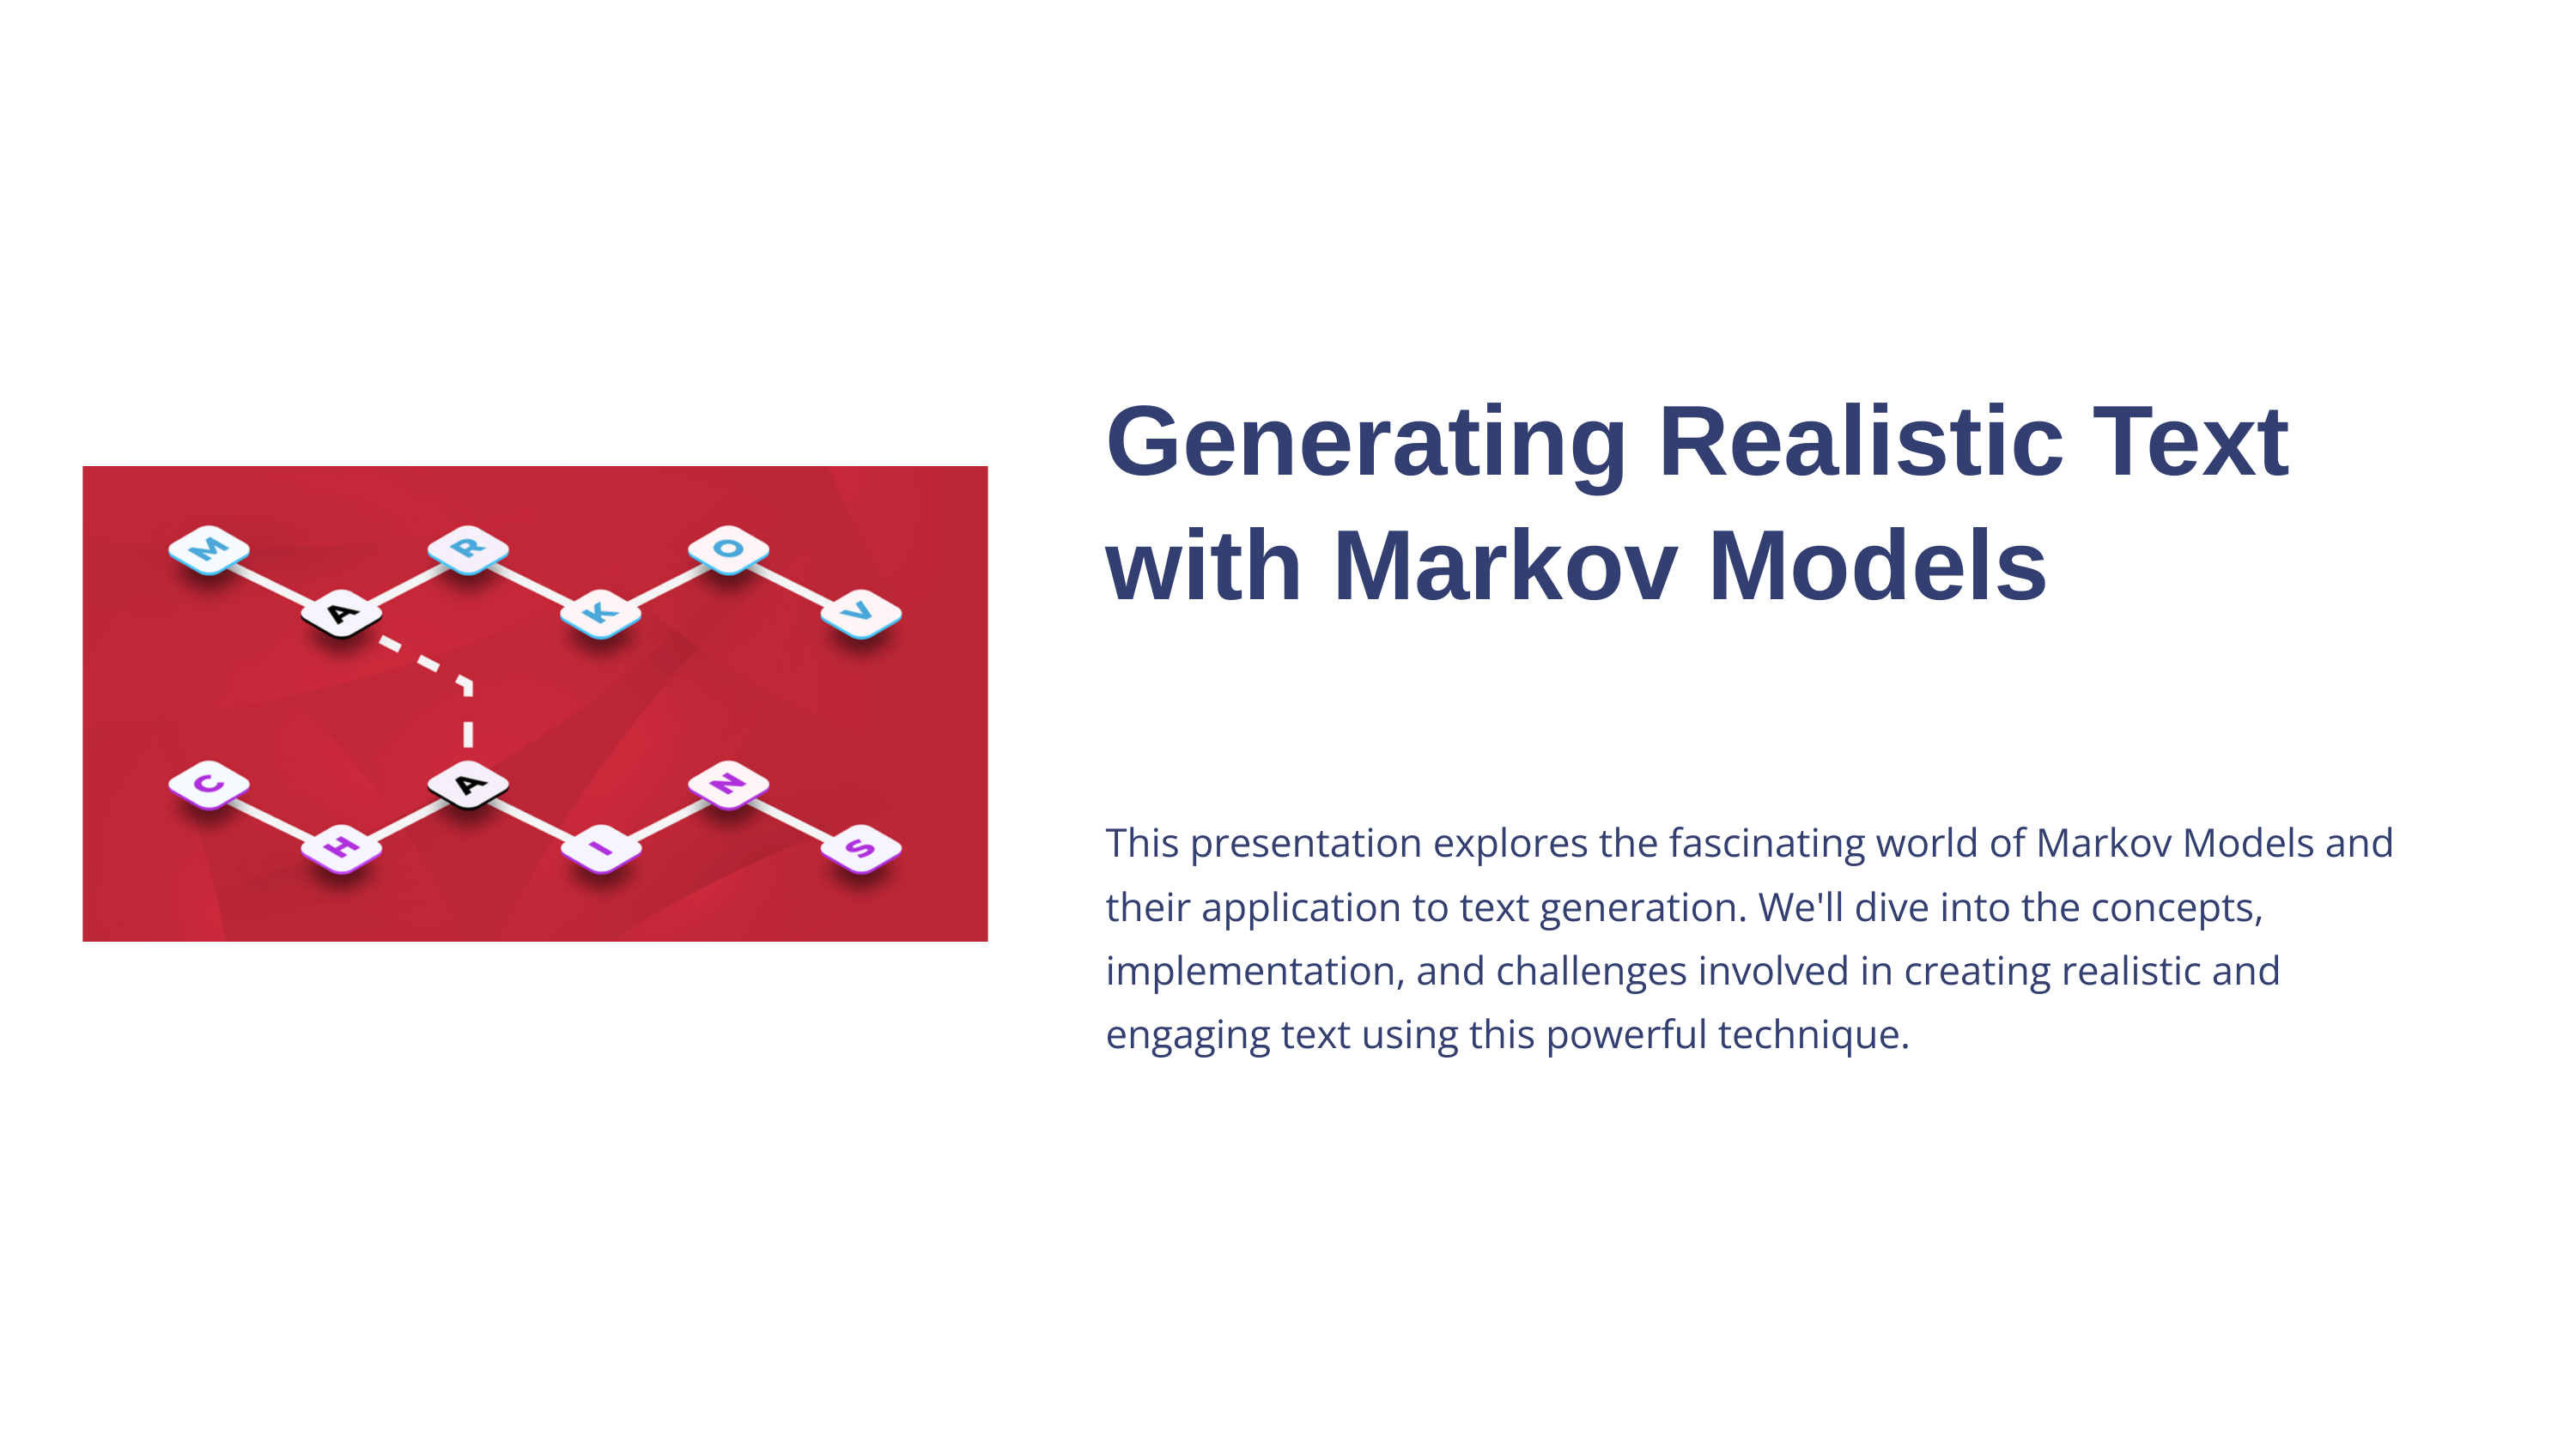

Generating Realistic Text with Markov Models

This presentation explores the fascinating world of Markov Models and their application to text generation. We'll dive into the concepts, implementation, and challenges involved in creating realistic and engaging text using this powerful technique.